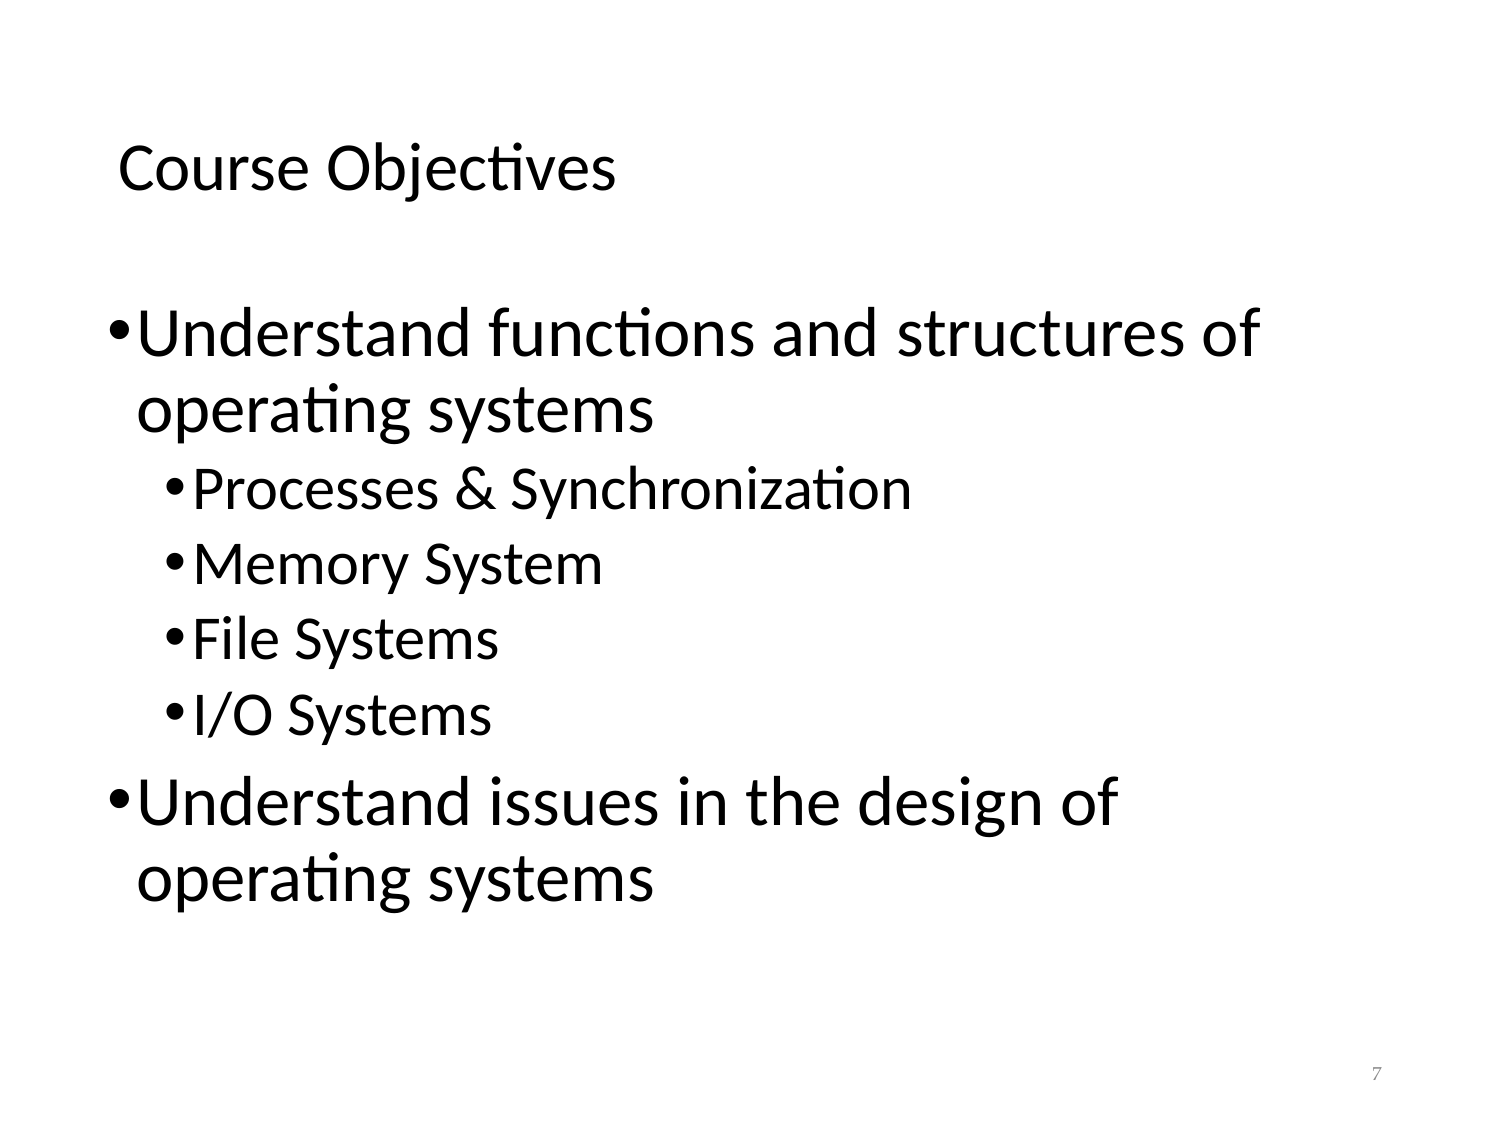

# Course Objectives
Understand functions and structures of operating systems
Processes & Synchronization
Memory System
File Systems
I/O Systems
Understand issues in the design of operating systems
7